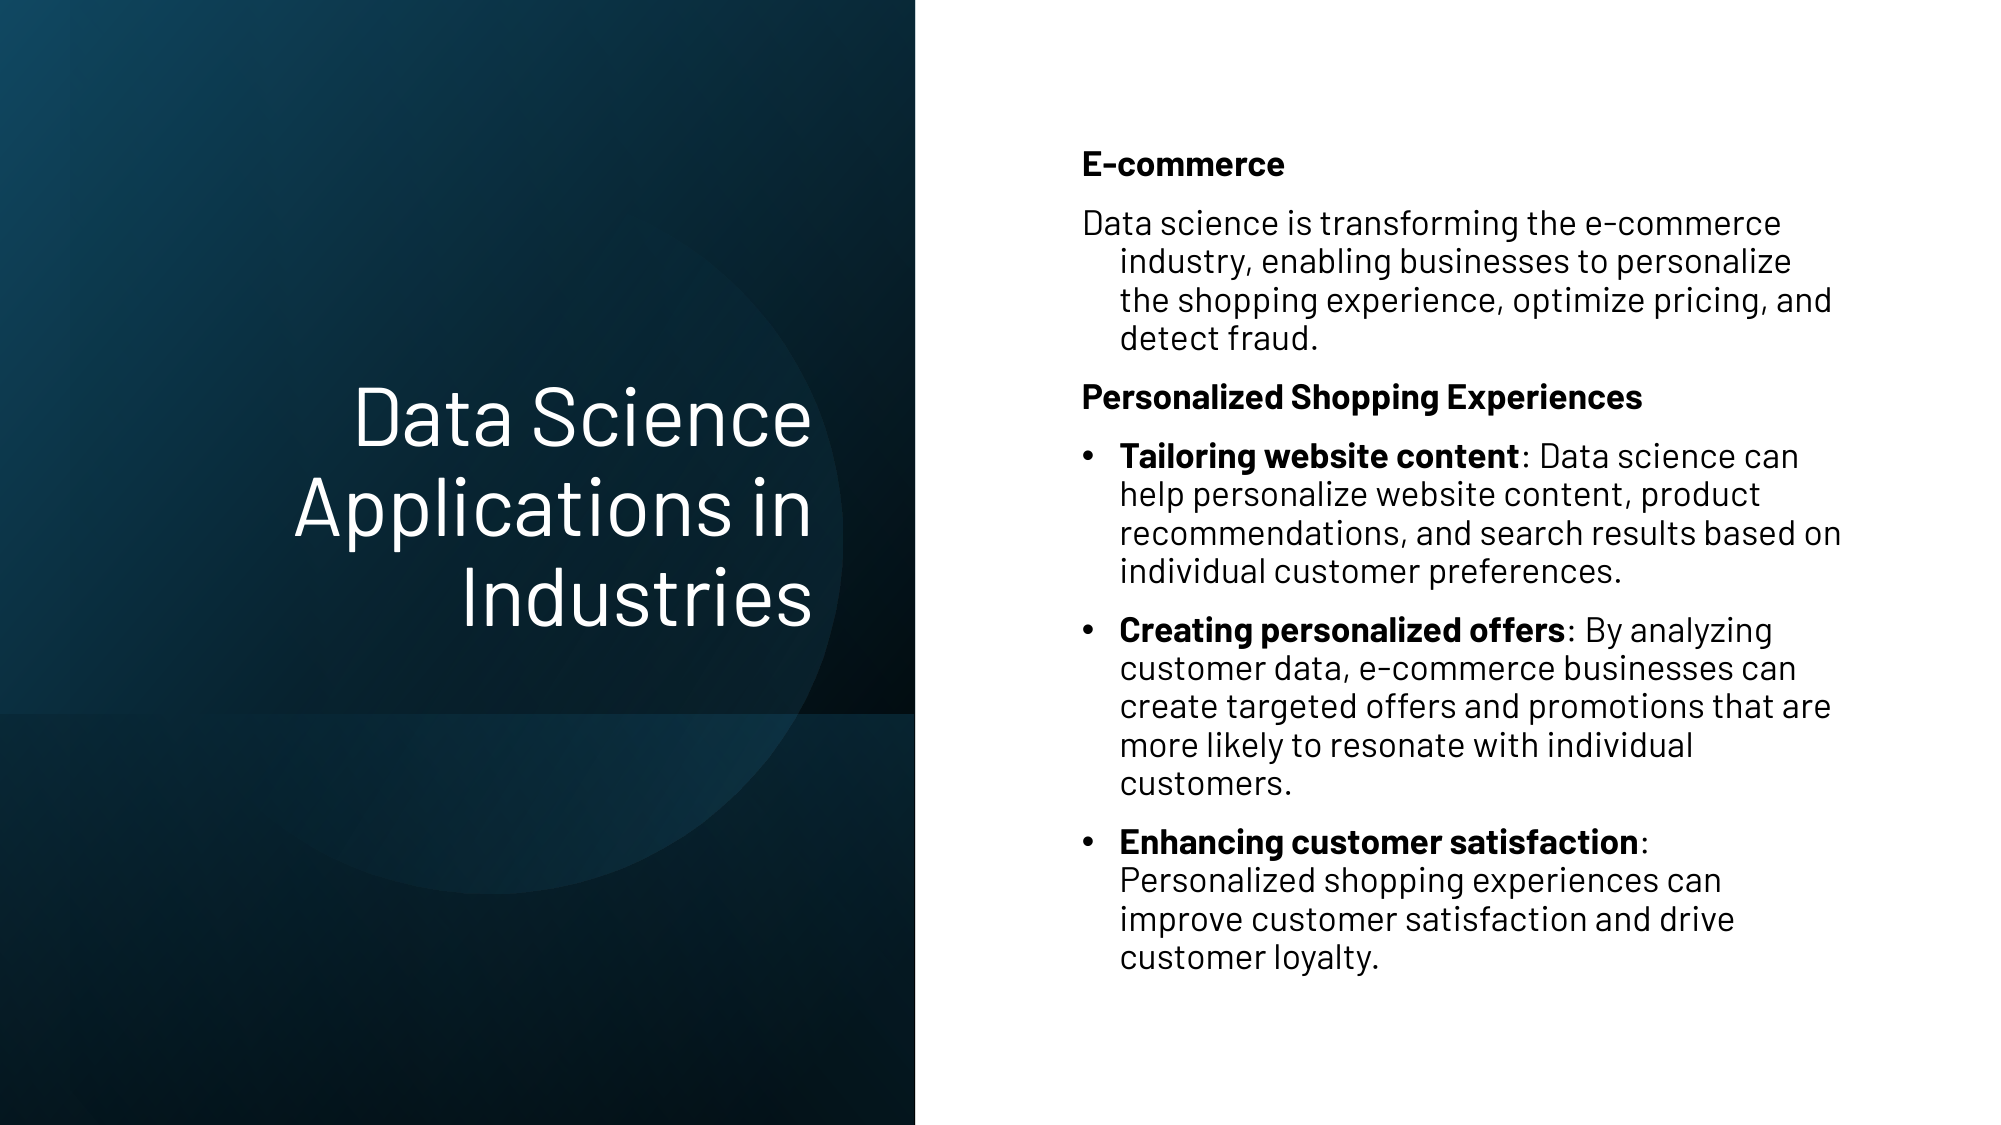

# Data Science Applications in Industries

E-commerce
Data science is transforming the e-commerce industry, enabling businesses to personalize the shopping experience, optimize pricing, and detect fraud.
Personalized Shopping Experiences
Tailoring website content: Data science can help personalize website content, product recommendations, and search results based on individual customer preferences.
Creating personalized offers: By analyzing customer data, e-commerce businesses can create targeted offers and promotions that are more likely to resonate with individual customers.
Enhancing customer satisfaction: Personalized shopping experiences can improve customer satisfaction and drive customer loyalty.